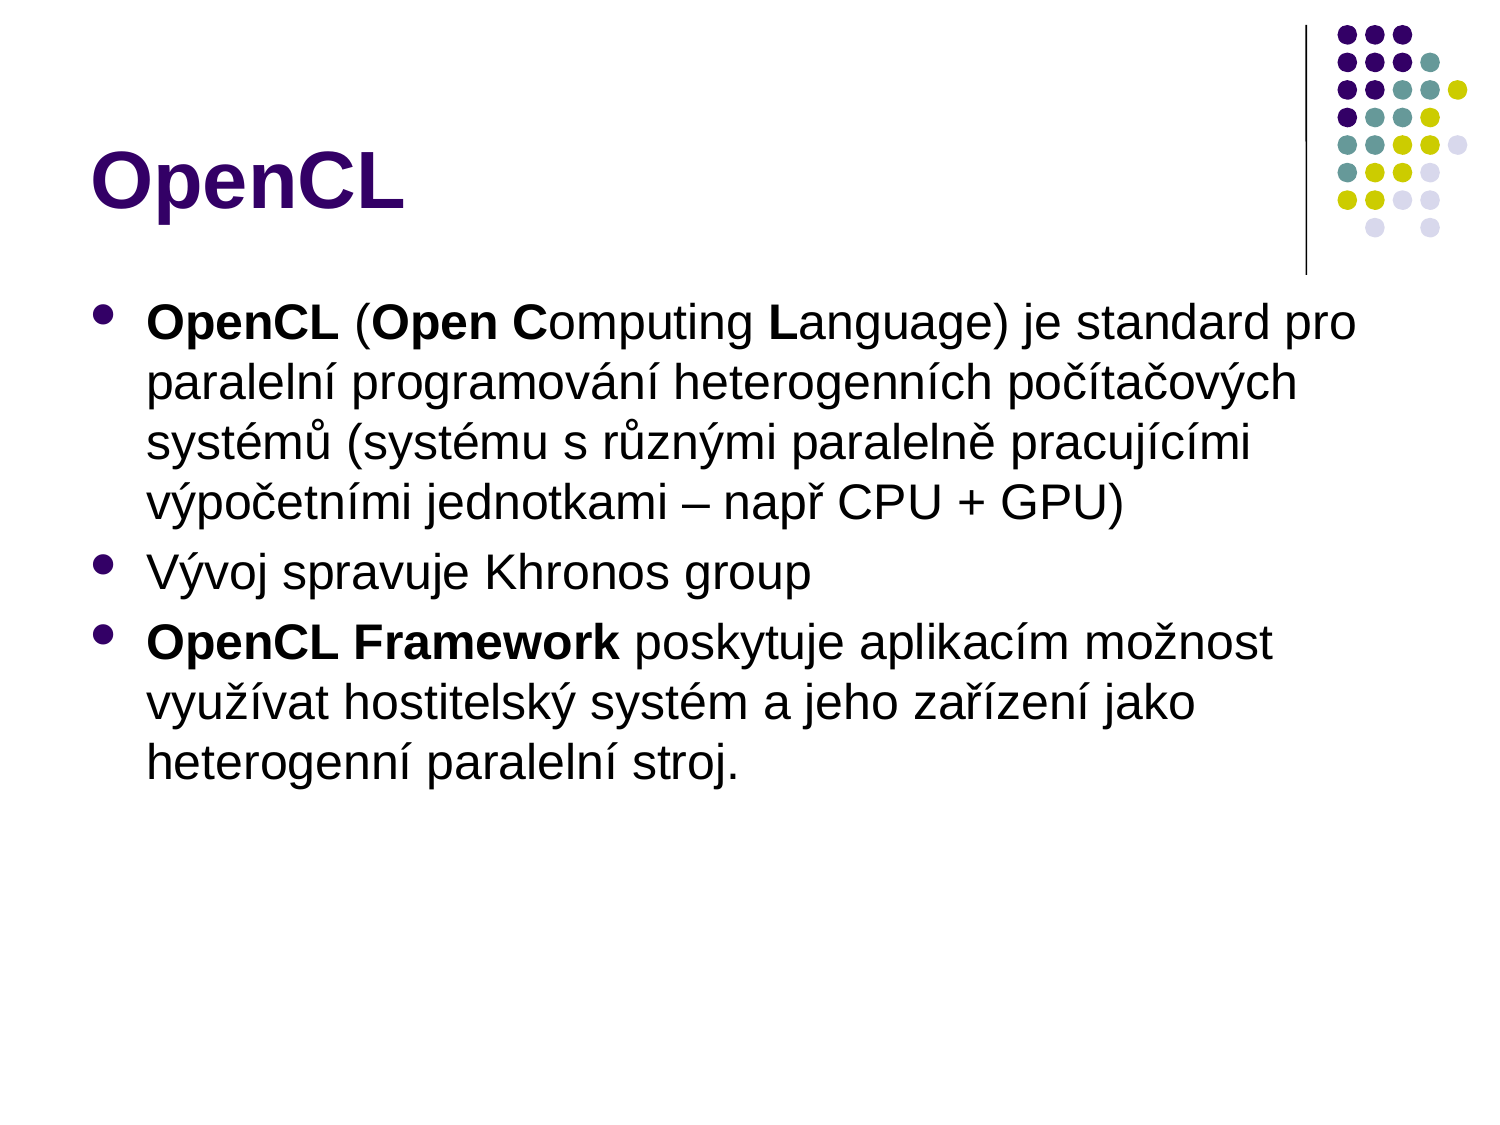

# OpenCL
OpenCL (Open Computing Language) je standard pro paralelní programování heterogenních počítačových systémů (systému s různými paralelně pracujícími výpočetními jednotkami – např CPU + GPU)
Vývoj spravuje Khronos group
OpenCL Framework poskytuje aplikacím možnost využívat hostitelský systém a jeho zařízení jako heterogenní paralelní stroj.